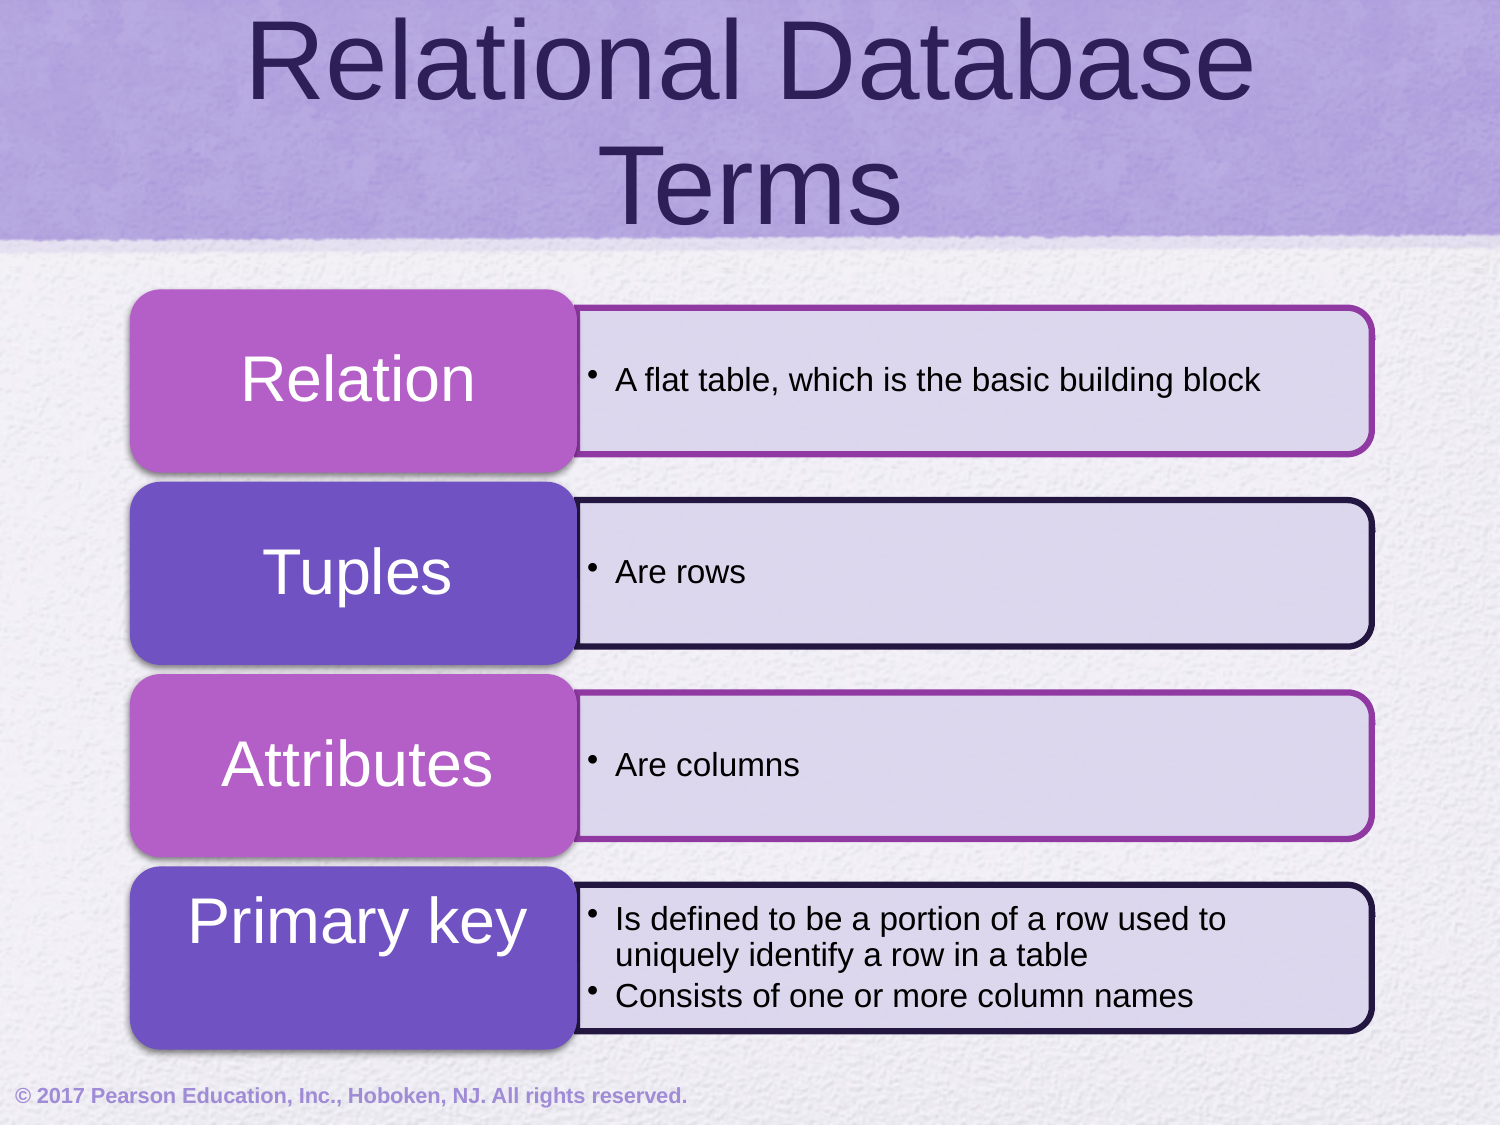

# Relational Database Terms
A flat table, which is the basic building block
Relation
Are rows
Tuples
Are columns
Attributes
Is defined to be a portion of a row used to uniquely identify a row in a table
Consists of one or more column names
Primary key
© 2017 Pearson Education, Inc., Hoboken, NJ. All rights reserved.